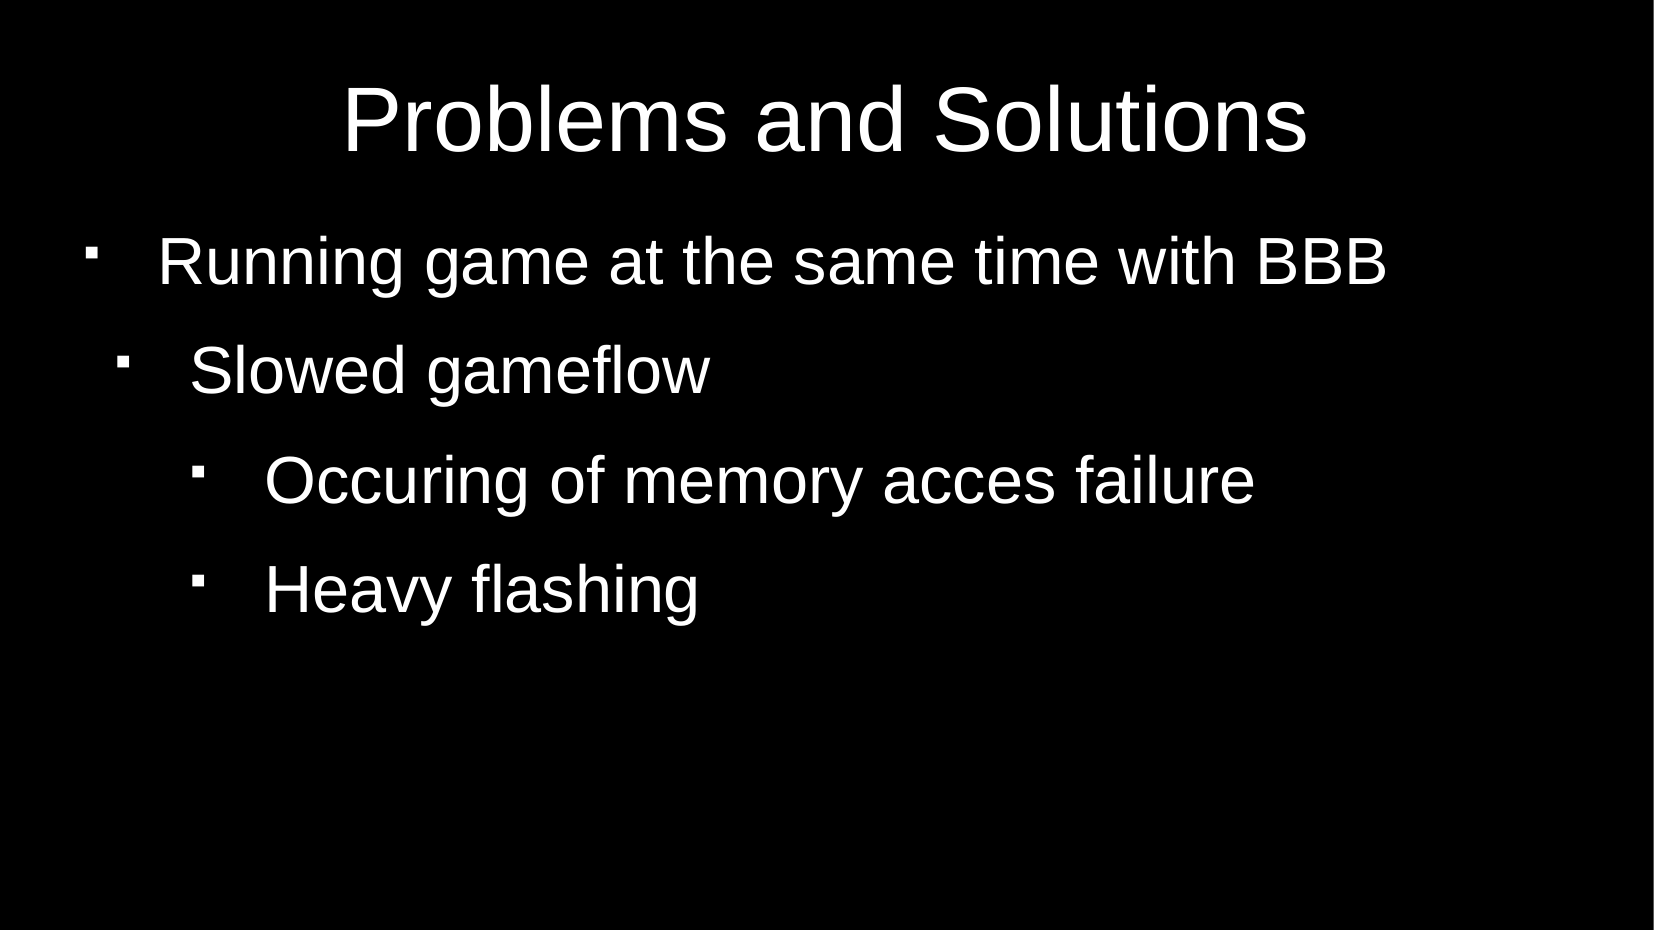

Running game at the same time with BBB
Slowed gameflow
Occuring of memory acces failure
Heavy flashing

Problems and Solutions